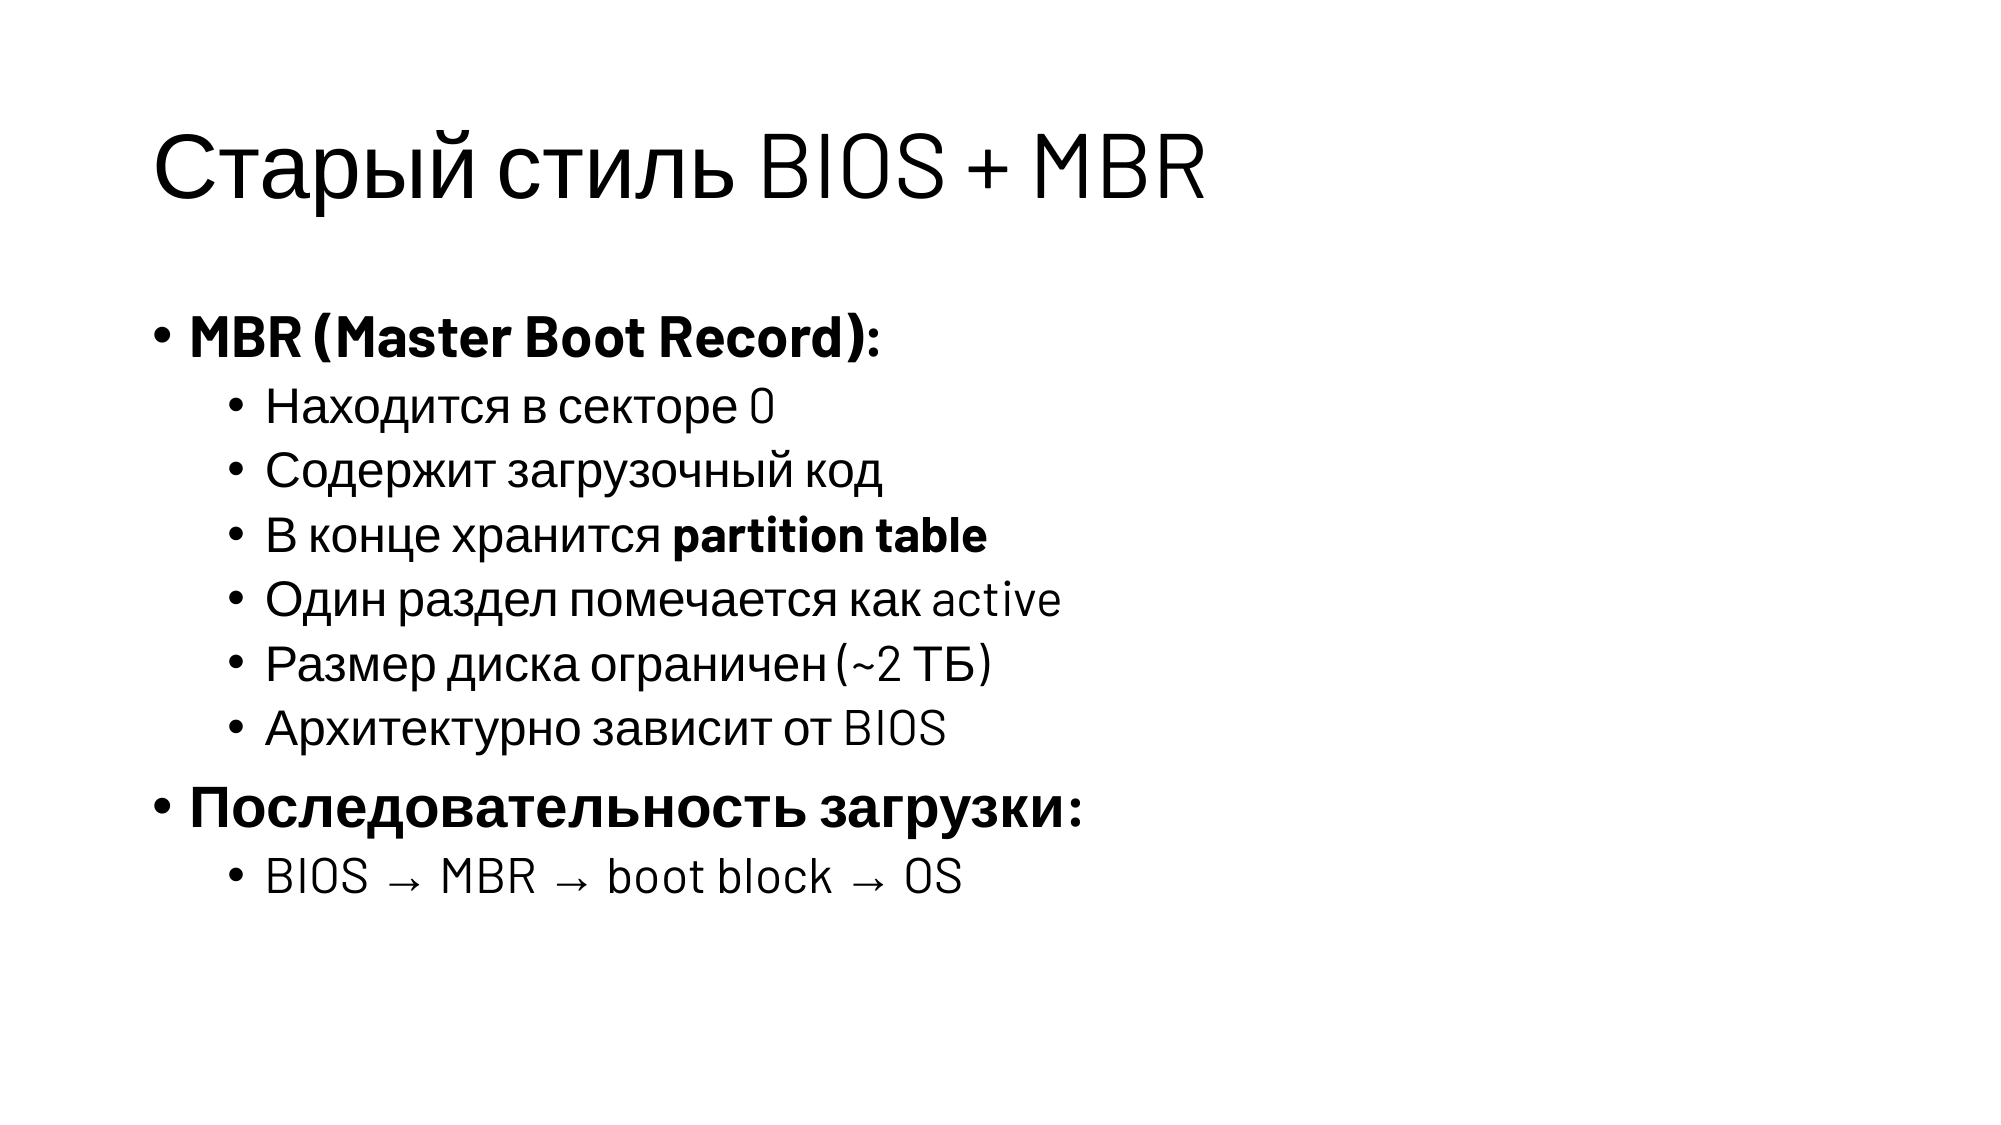

# Старый стиль BIOS + MBR
MBR (Master Boot Record):
Находится в секторе 0
Содержит загрузочный код
В конце хранится partition table
Один раздел помечается как active
Размер диска ограничен (~2 ТБ)
Архитектурно зависит от BIOS
Последовательность загрузки:
BIOS → MBR → boot block → OS